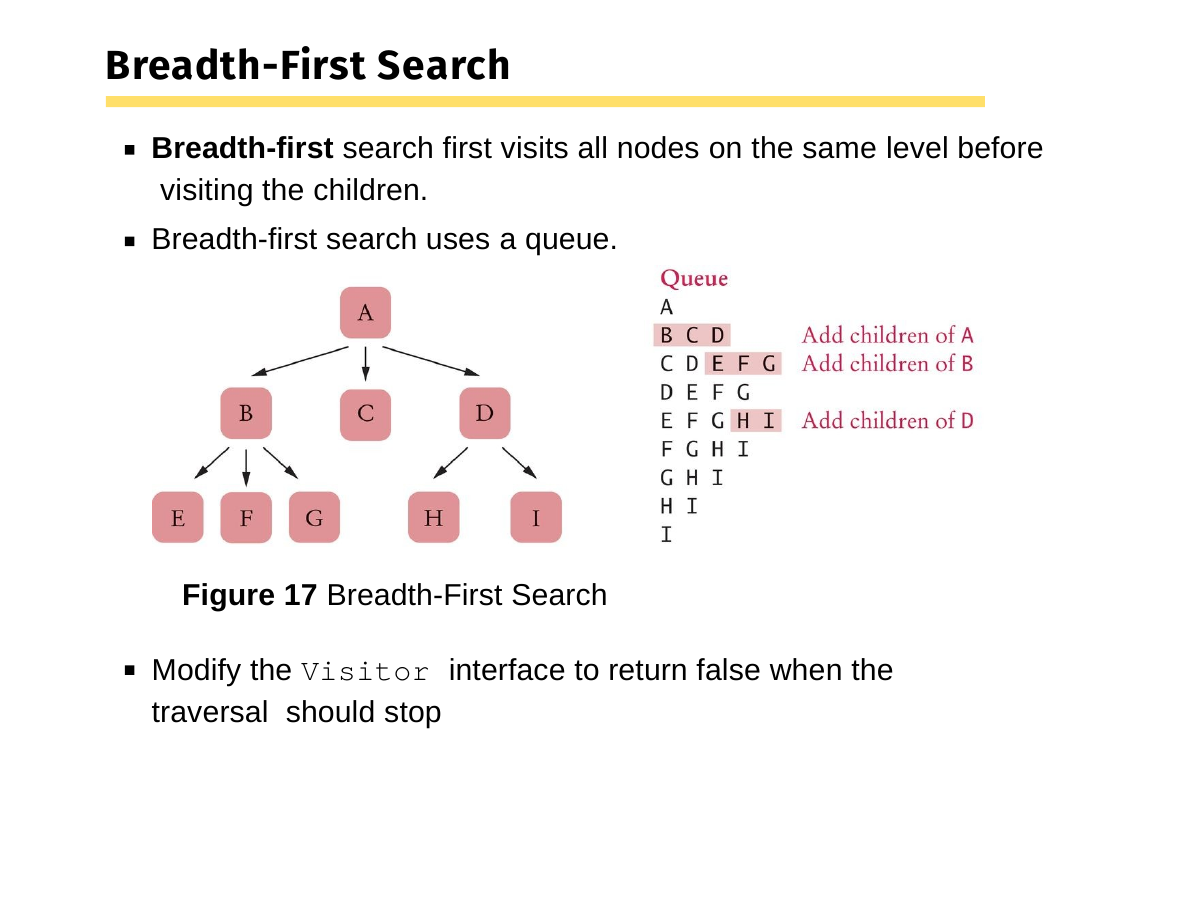

# Breadth-First Search

Breadth-first search first visits all nodes on the same level before  visiting the children.
Breadth-first search uses a queue.

Figure 17 Breadth-First Search

Modify the Visitor interface to return false when the traversal  should stop